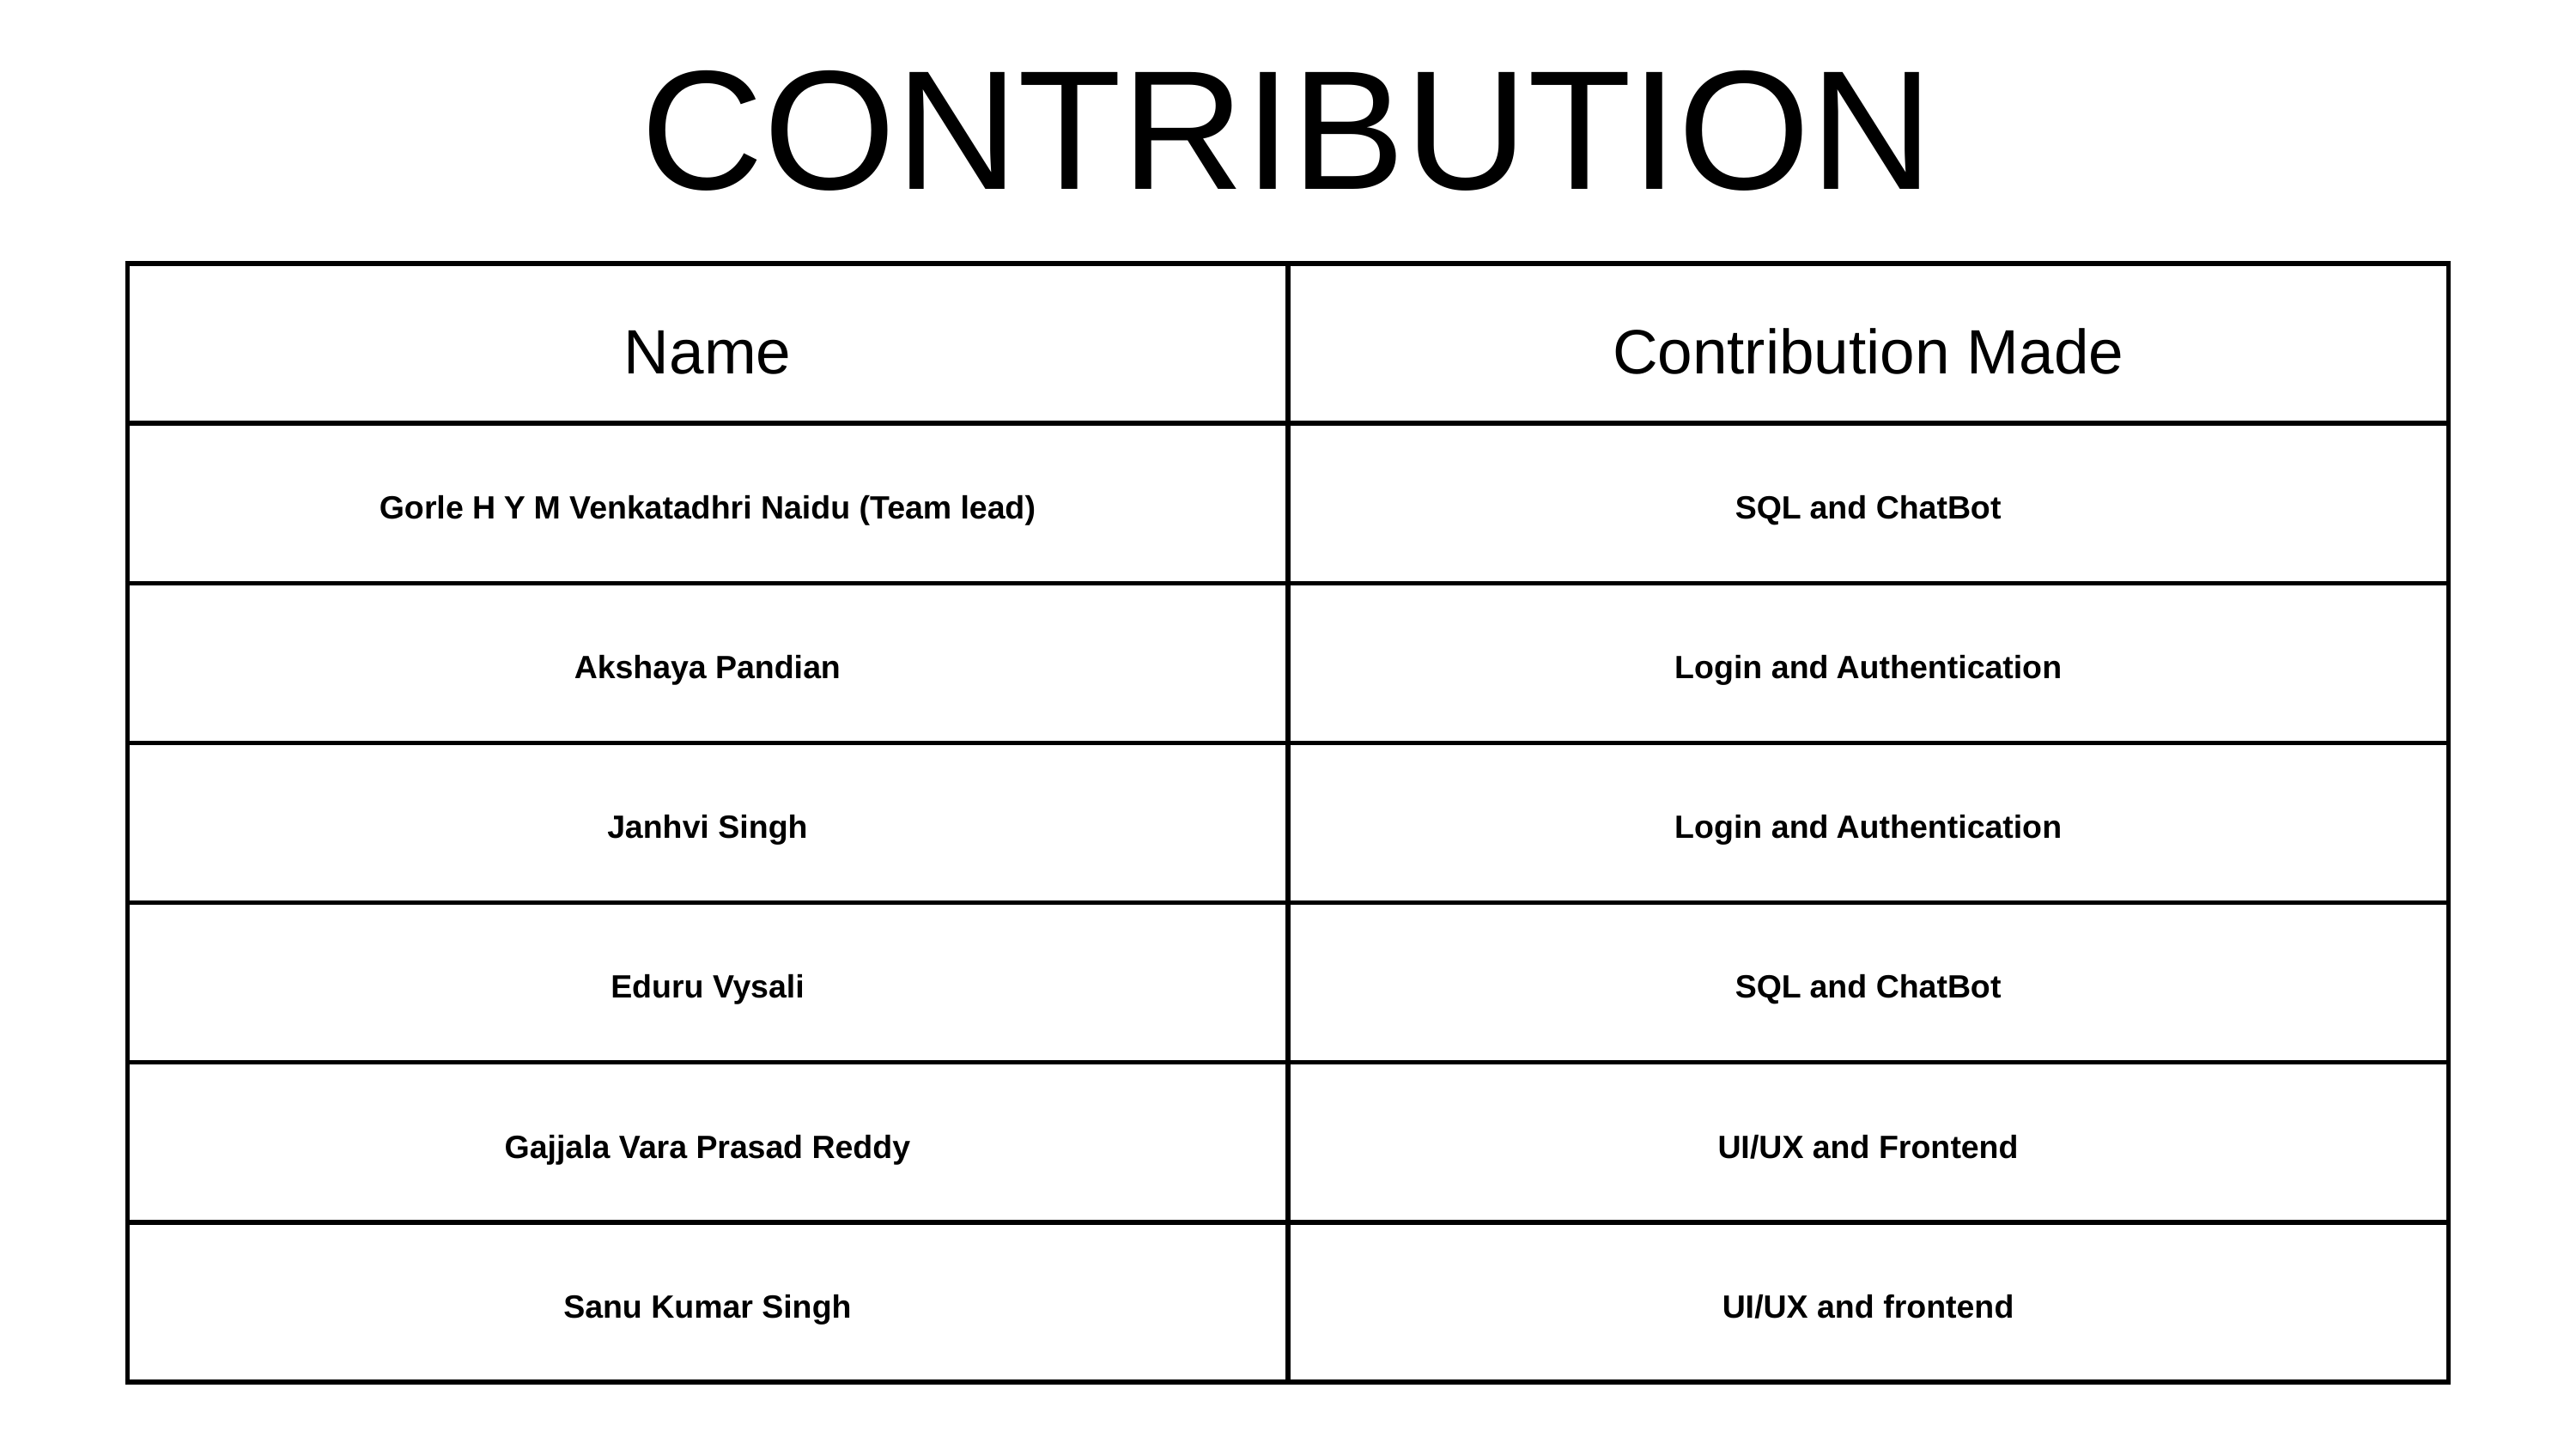

CONTRIBUTION
| Name | Contribution Made |
| --- | --- |
| Gorle H Y M Venkatadhri Naidu (Team lead) | SQL and ChatBot |
| Akshaya Pandian | Login and Authentication |
| Janhvi Singh | Login and Authentication |
| Eduru Vysali | SQL and ChatBot |
| Gajjala Vara Prasad Reddy | UI/UX and Frontend |
| Sanu Kumar Singh | UI/UX and frontend |